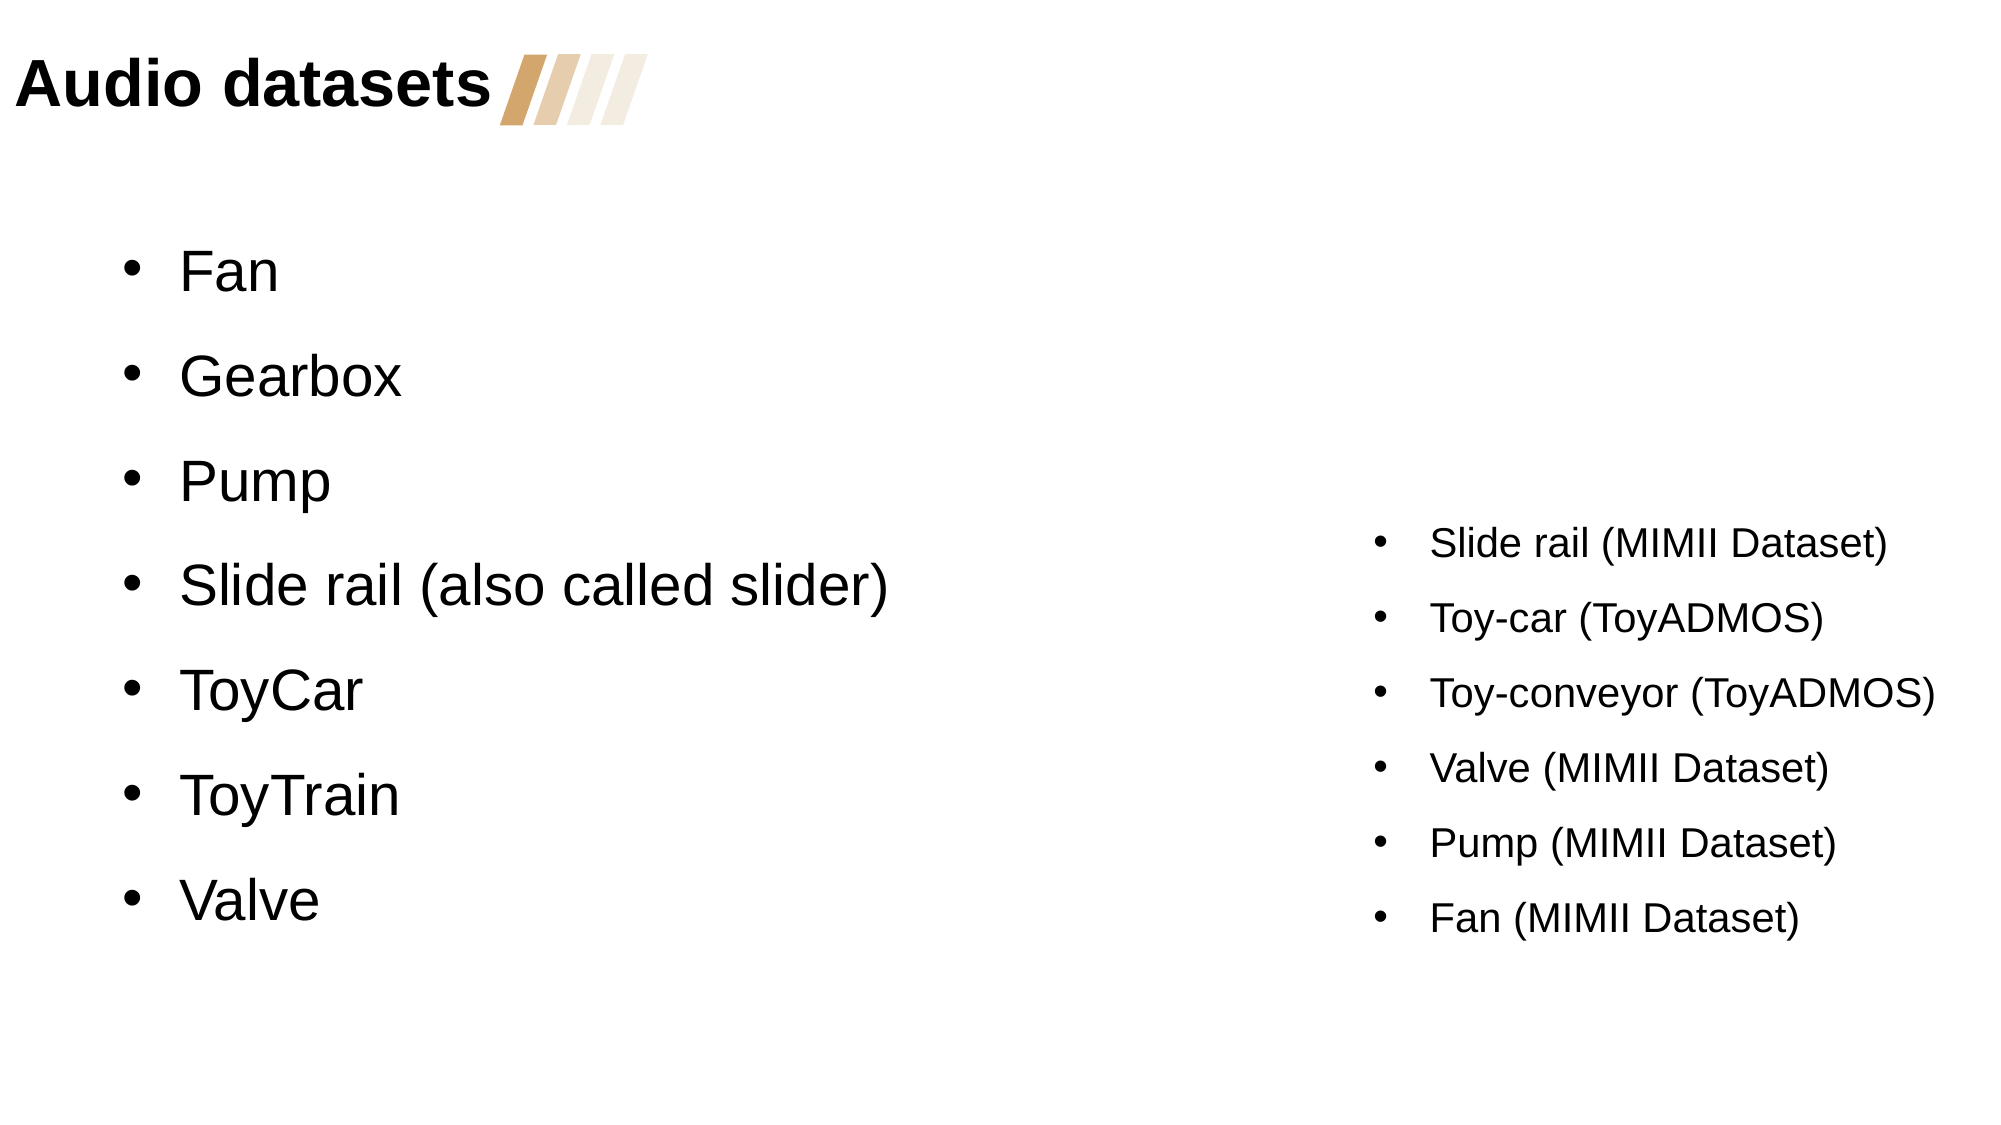

Audio datasets
Fan
Gearbox
Pump
Slide rail (also called slider)
ToyCar
ToyTrain
Valve
Slide rail (MIMII Dataset)
Toy-car (ToyADMOS)
Toy-conveyor (ToyADMOS)
Valve (MIMII Dataset)
Pump (MIMII Dataset)
Fan (MIMII Dataset)